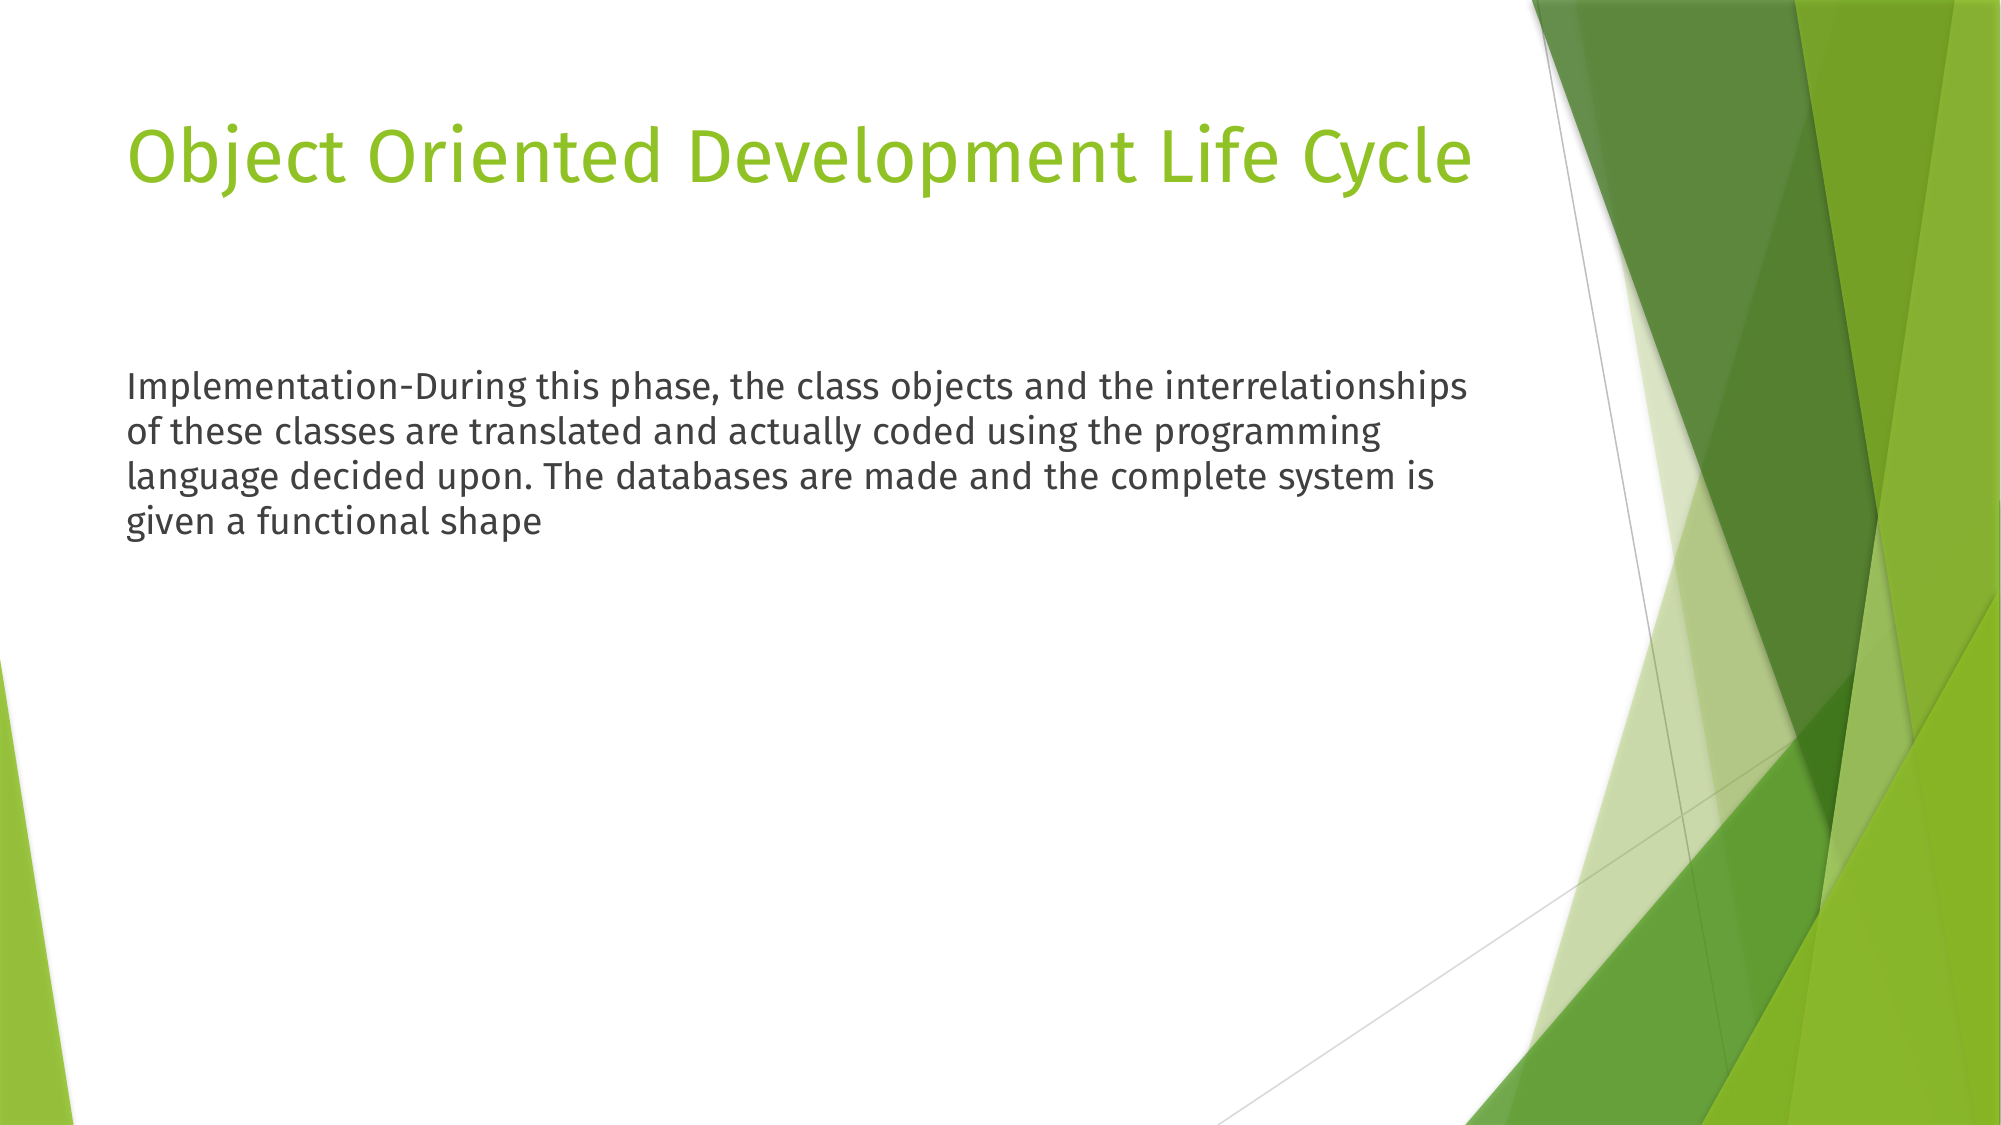

# Object Oriented Development Life Cycle
Implementation-During this phase, the class objects and the interrelationships of these classes are translated and actually coded using the programming language decided upon. The databases are made and the complete system is given a functional shape